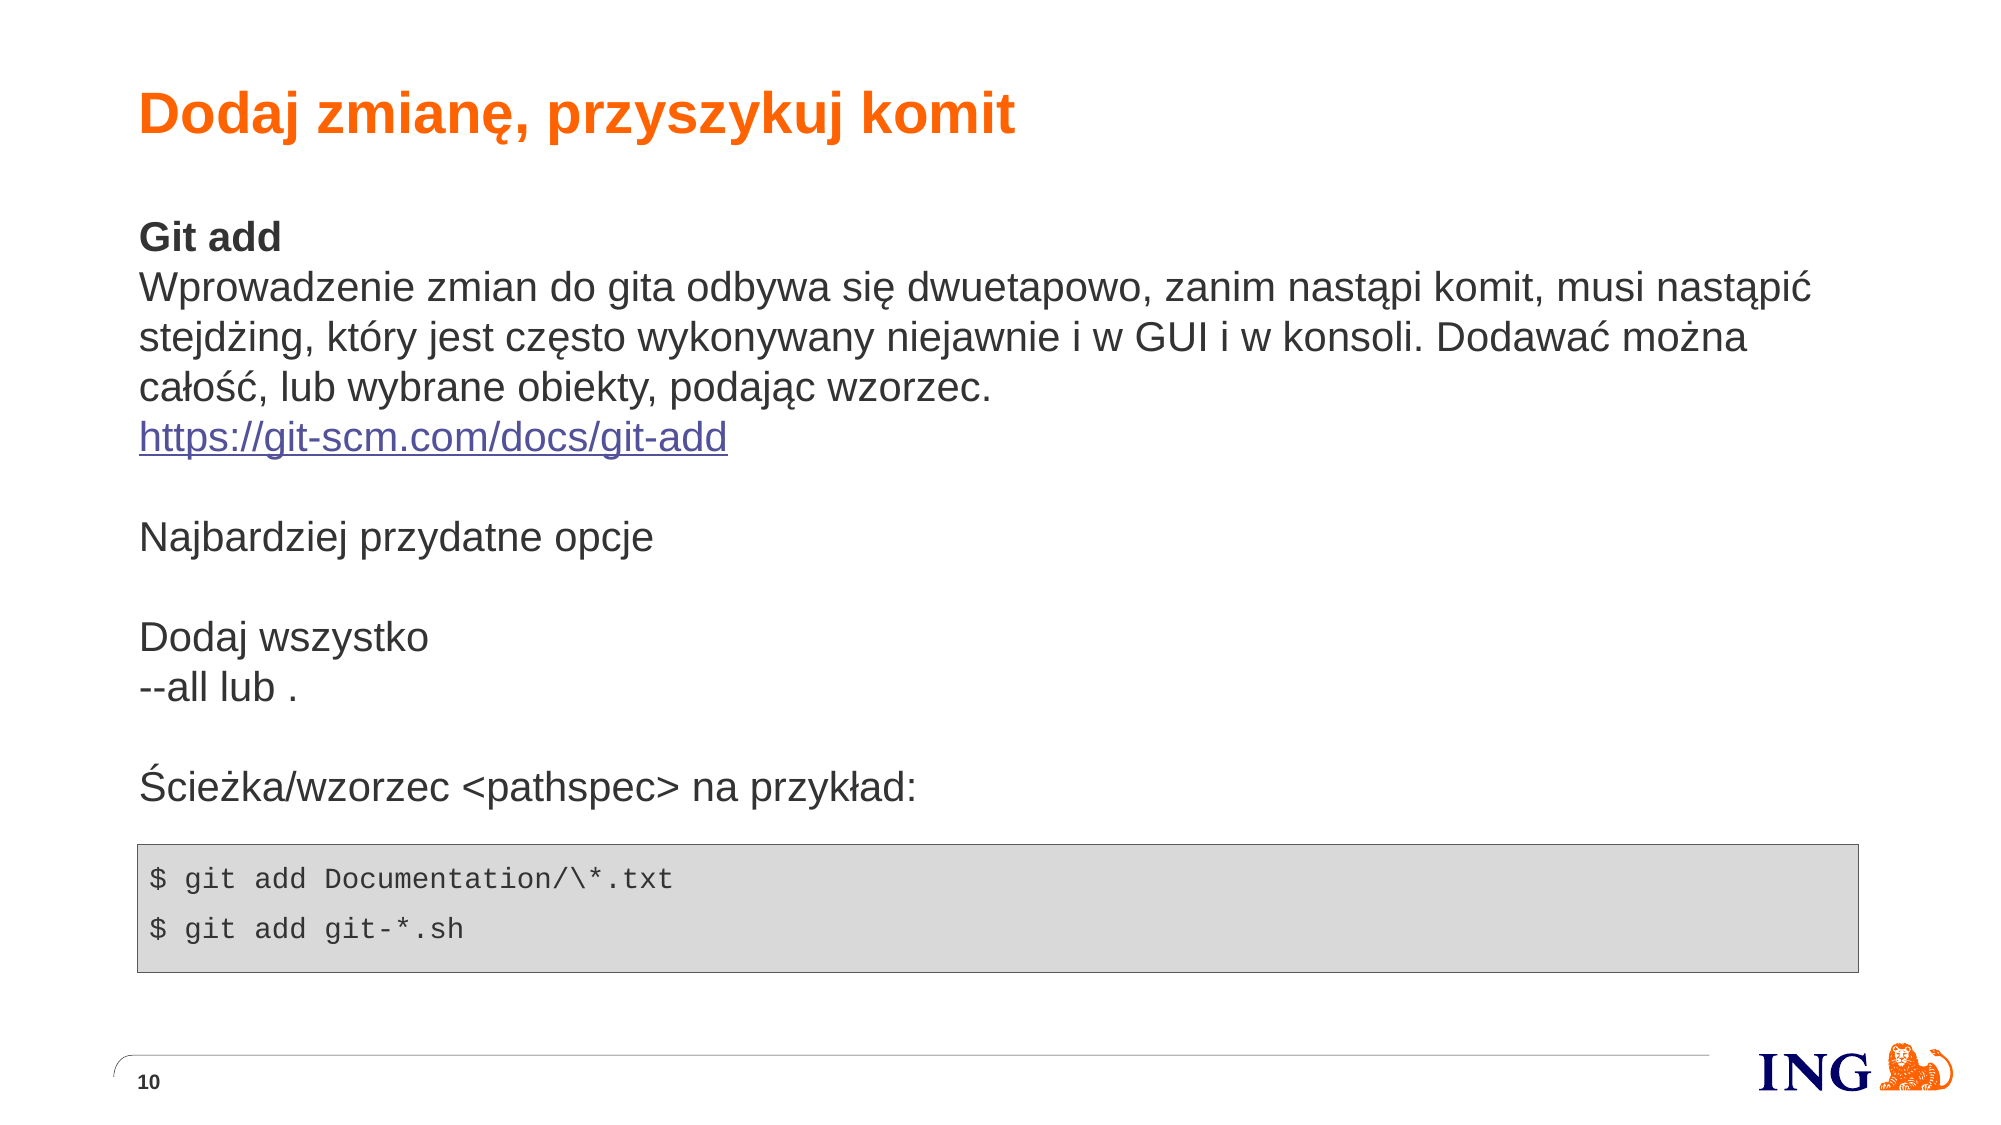

# Dodaj zmianę, przyszykuj komit
Git add
Wprowadzenie zmian do gita odbywa się dwuetapowo, zanim nastąpi komit, musi nastąpić stejdżing, który jest często wykonywany niejawnie i w GUI i w konsoli. Dodawać można całość, lub wybrane obiekty, podając wzorzec.
https://git-scm.com/docs/git-add

Najbardziej przydatne opcje

Dodaj wszystko
--all lub .

Ścieżka/wzorzec <pathspec> na przykład:

$ git add Documentation/\*.txt
$ git add git-*.sh
10